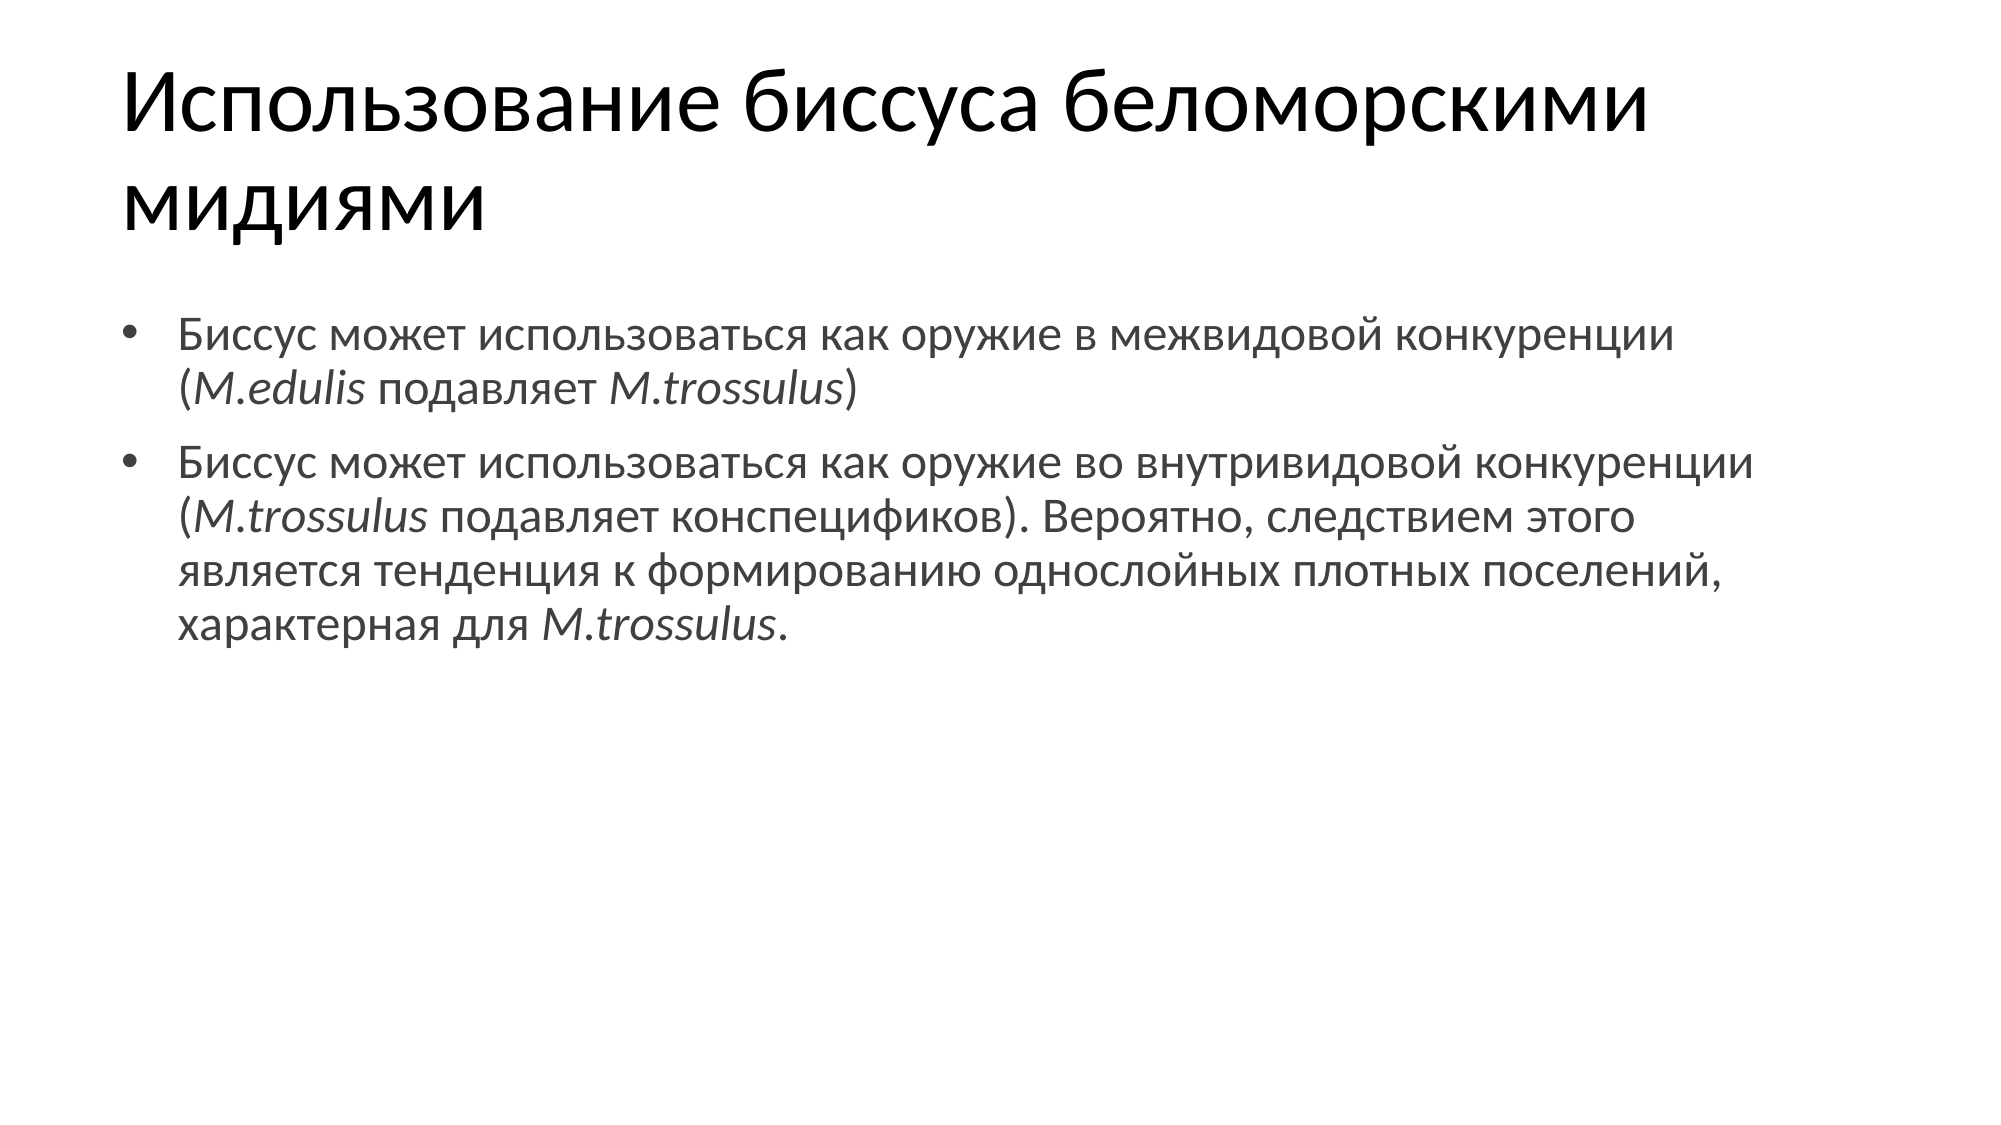

# Использование биссуса беломорскими мидиями
Биссус может использоваться как оружие в межвидовой конкуренции (M.edulis подавляет M.trossulus)
Биссус может использоваться как оружие во внутривидовой конкуренции (M.trossulus подавляет конспецификов). Вероятно, следствием этого является тенденция к формированию однослойных плотных поселений, характерная для M.trossulus.